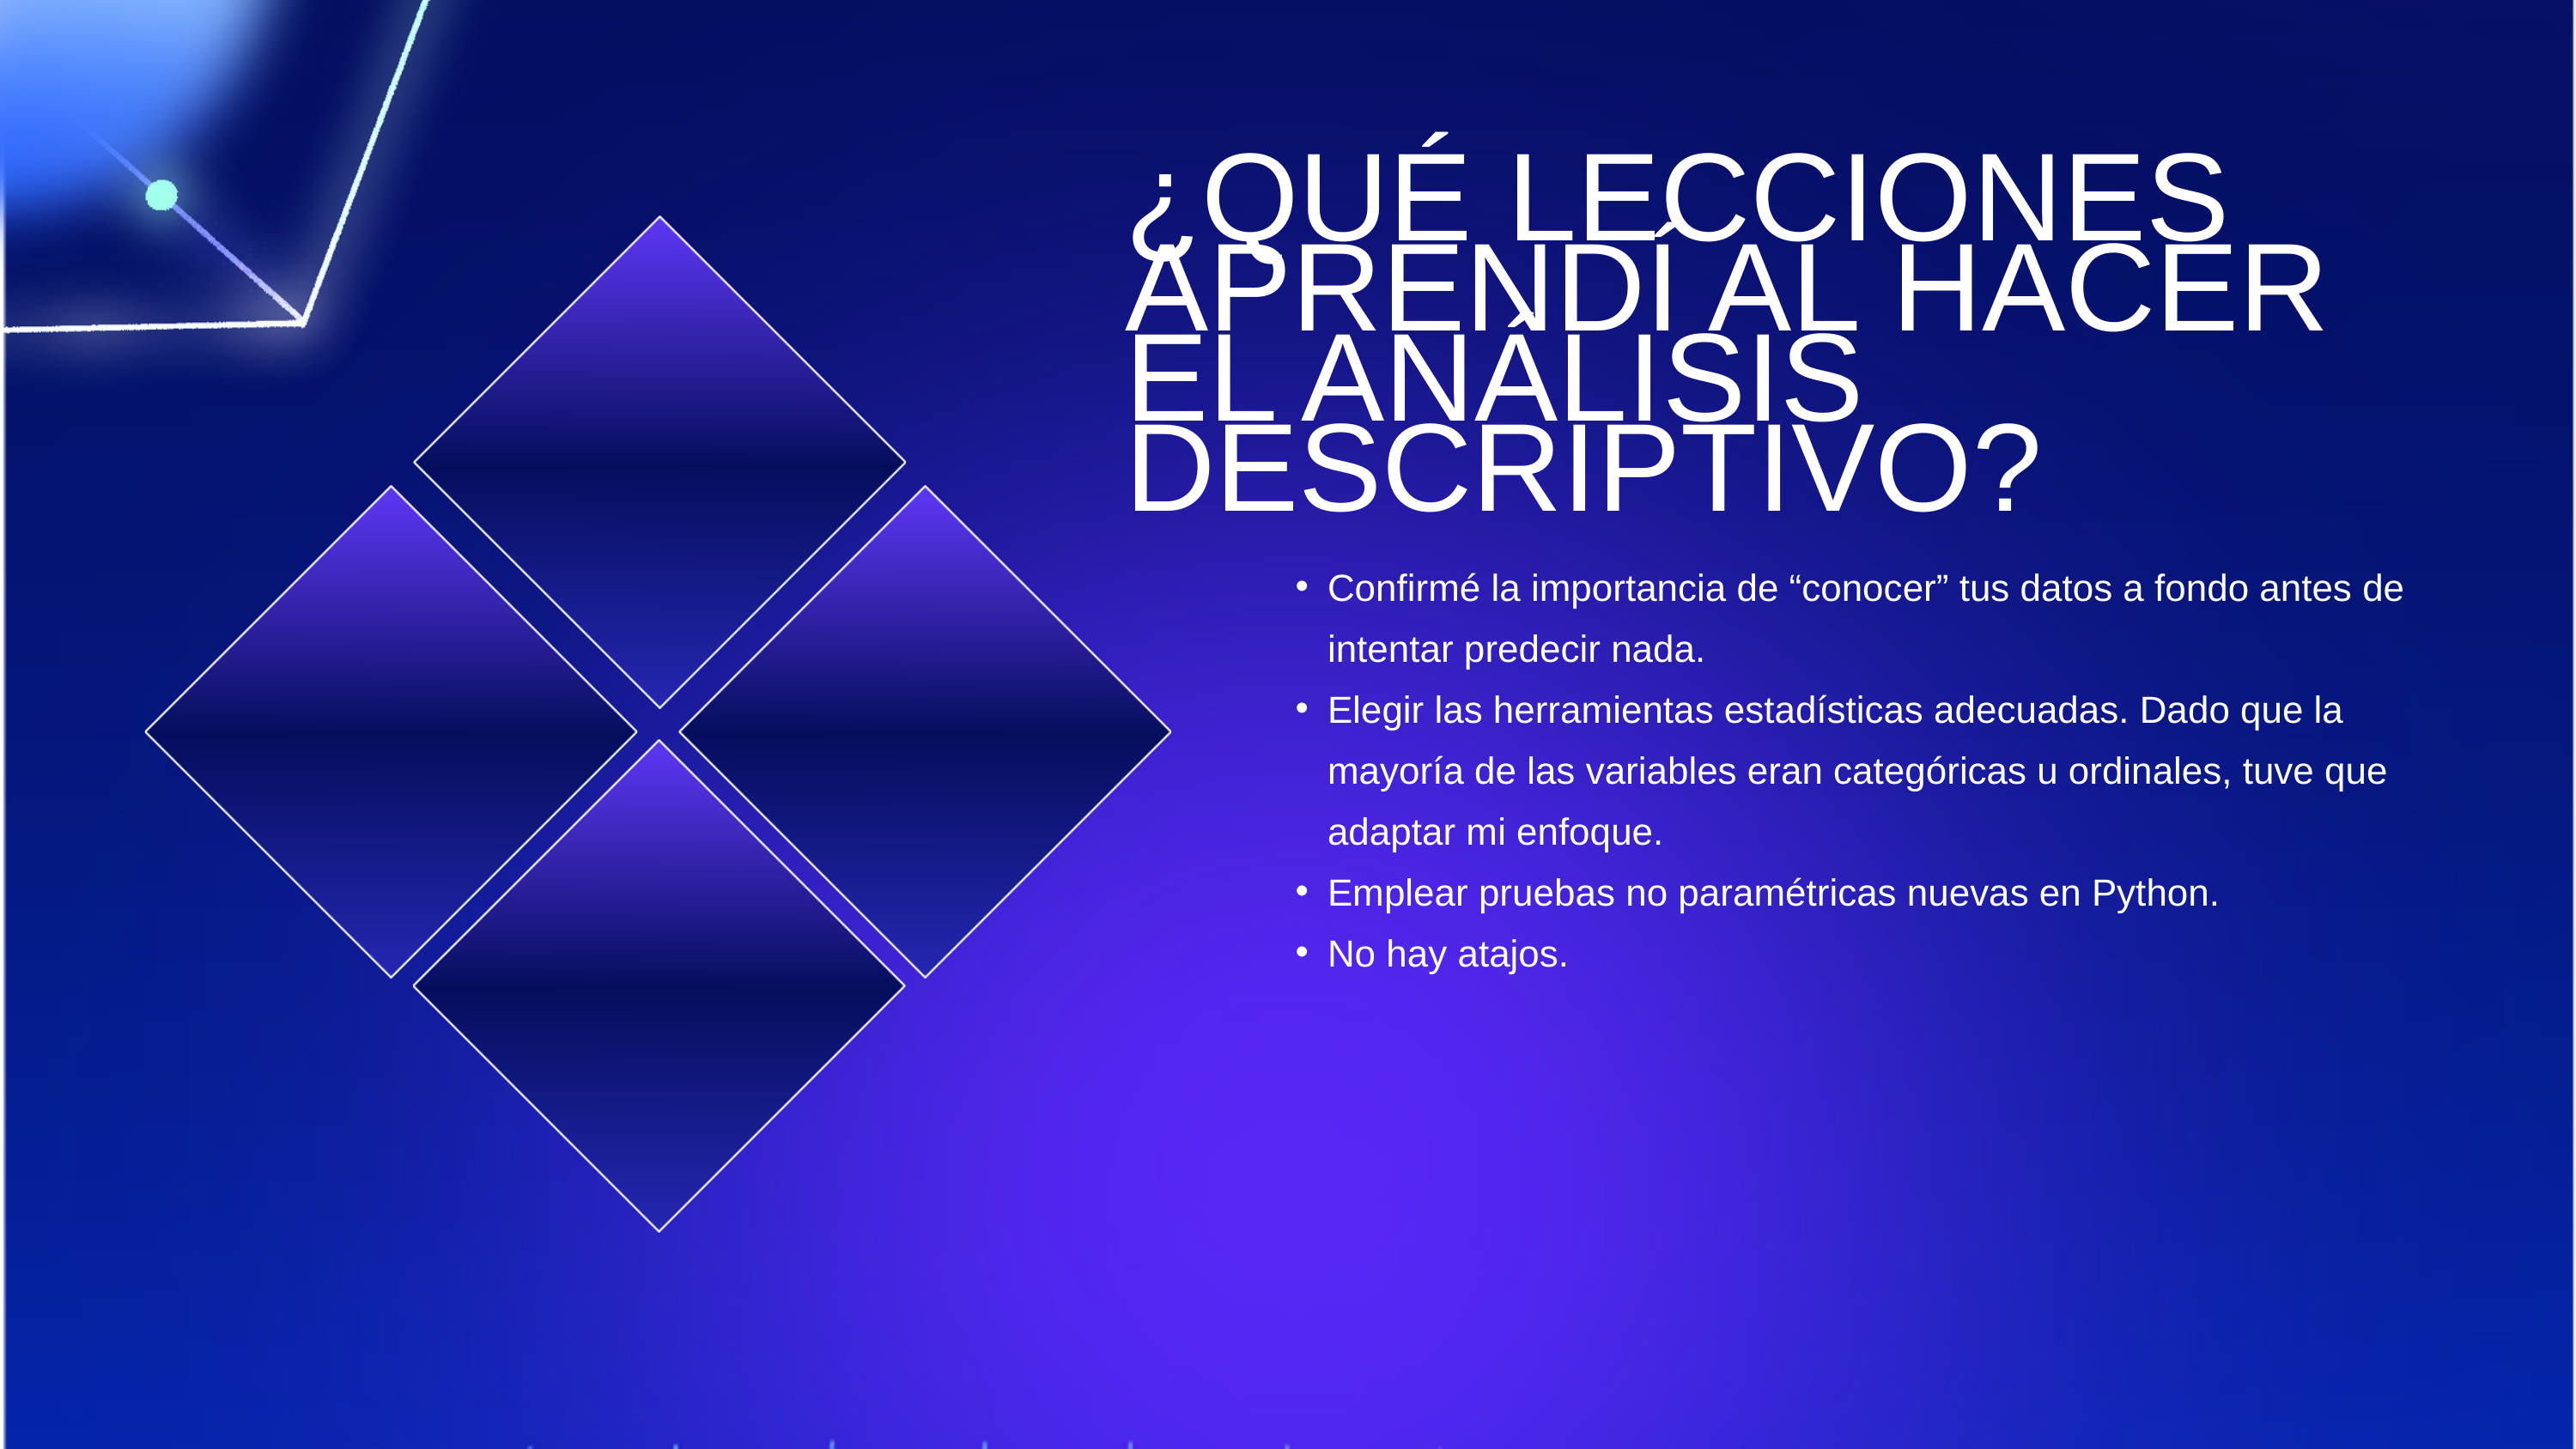

¿QUÉ LECCIONES APRENDÍ AL HACER EL ANÁLISIS DESCRIPTIVO?

Confirmé la importancia de “conocer” tus datos a fondo antes de intentar predecir nada.
Elegir las herramientas estadísticas adecuadas. Dado que la mayoría de las variables eran categóricas u ordinales, tuve que adaptar mi enfoque.
Emplear pruebas no paramétricas nuevas en Python.
No hay atajos.